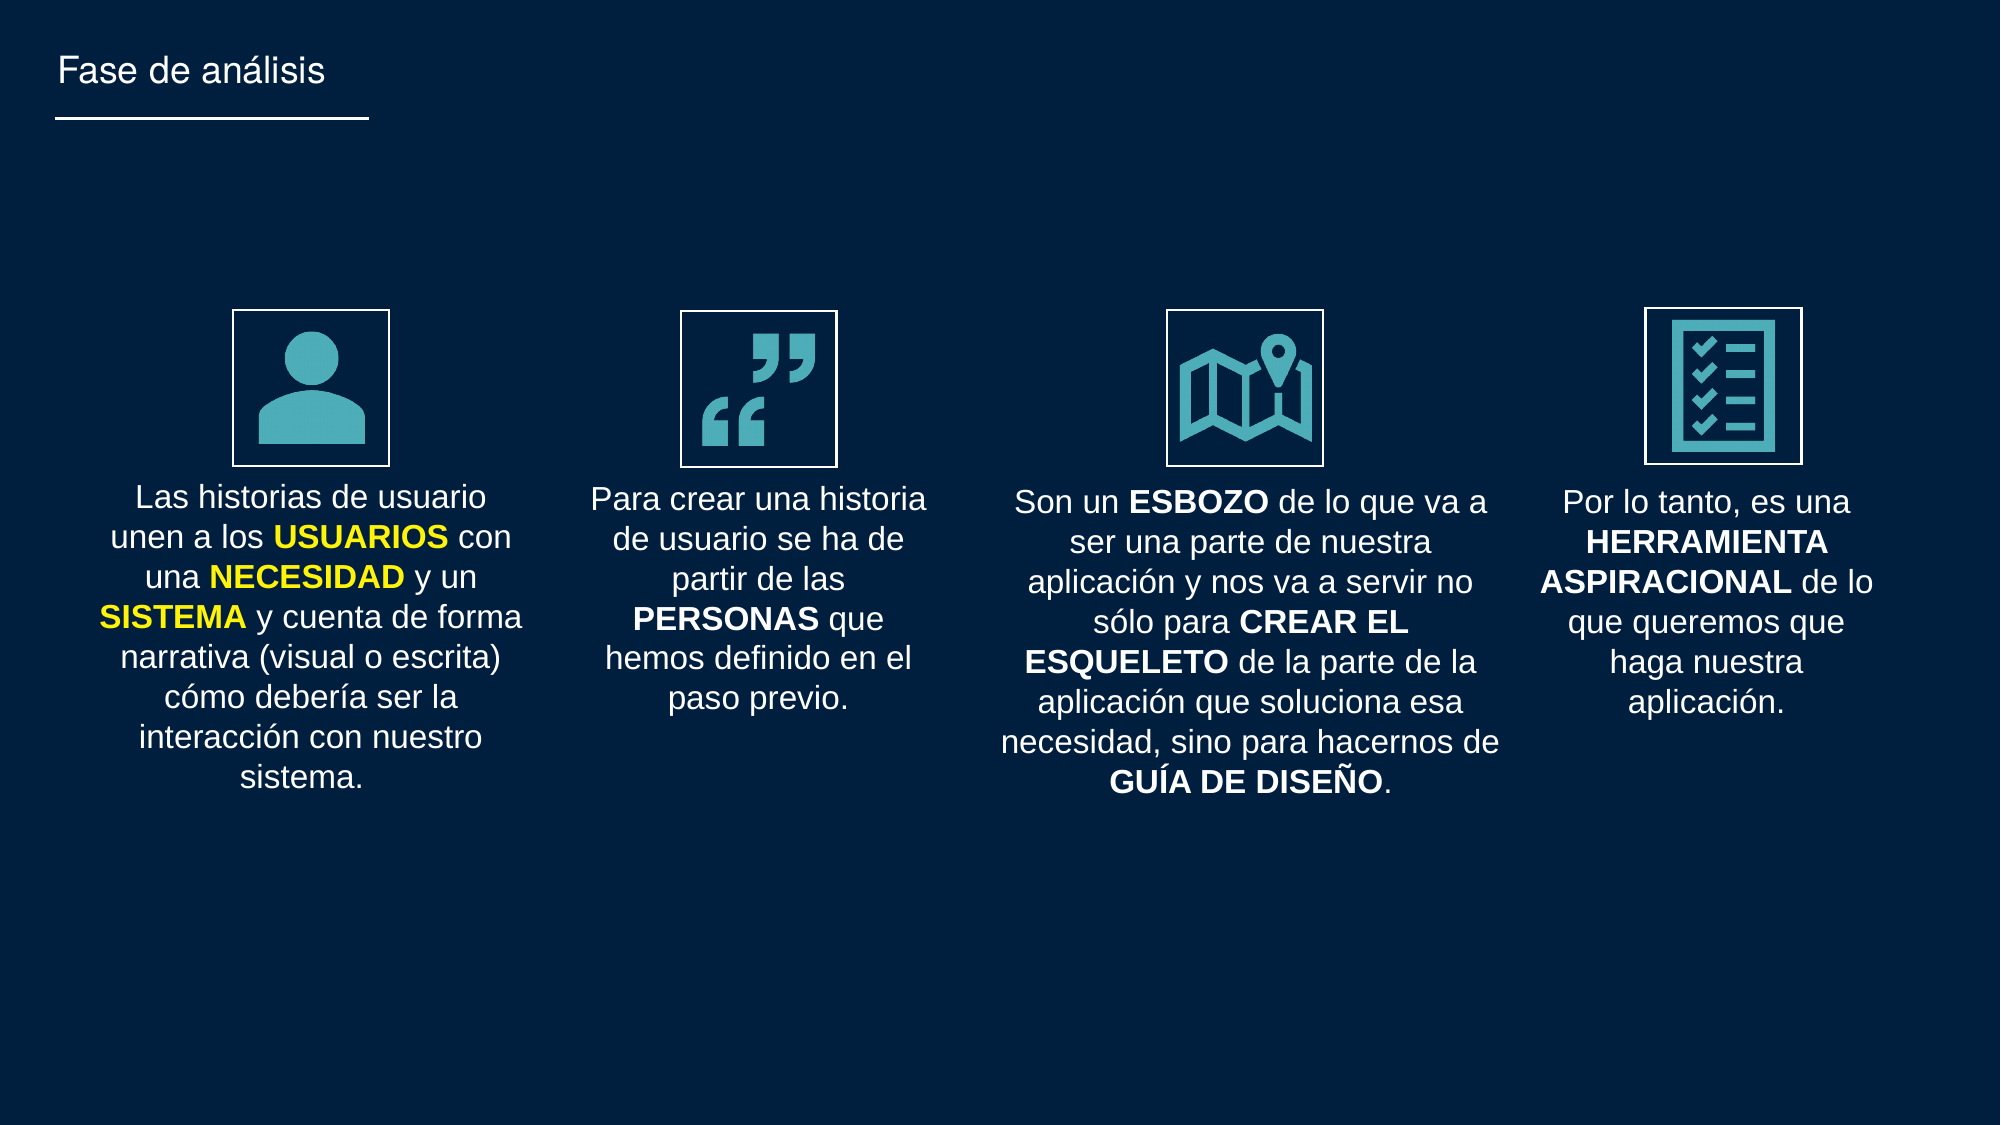

Fase de análisis
Las historias de usuario unen a los USUARIOS con una NECESIDAD y un SISTEMA y cuenta de forma narrativa (visual o escrita) cómo debería ser la interacción con nuestro sistema.
Para crear una historia de usuario se ha de partir de las PERSONAS que hemos definido en el paso previo.
Son un ESBOZO de lo que va a ser una parte de nuestra aplicación y nos va a servir no sólo para CREAR EL ESQUELETO de la parte de la aplicación que soluciona esa necesidad, sino para hacernos de GUÍA DE DISEÑO.
Por lo tanto, es una HERRAMIENTA ASPIRACIONAL de lo que queremos que haga nuestra aplicación.